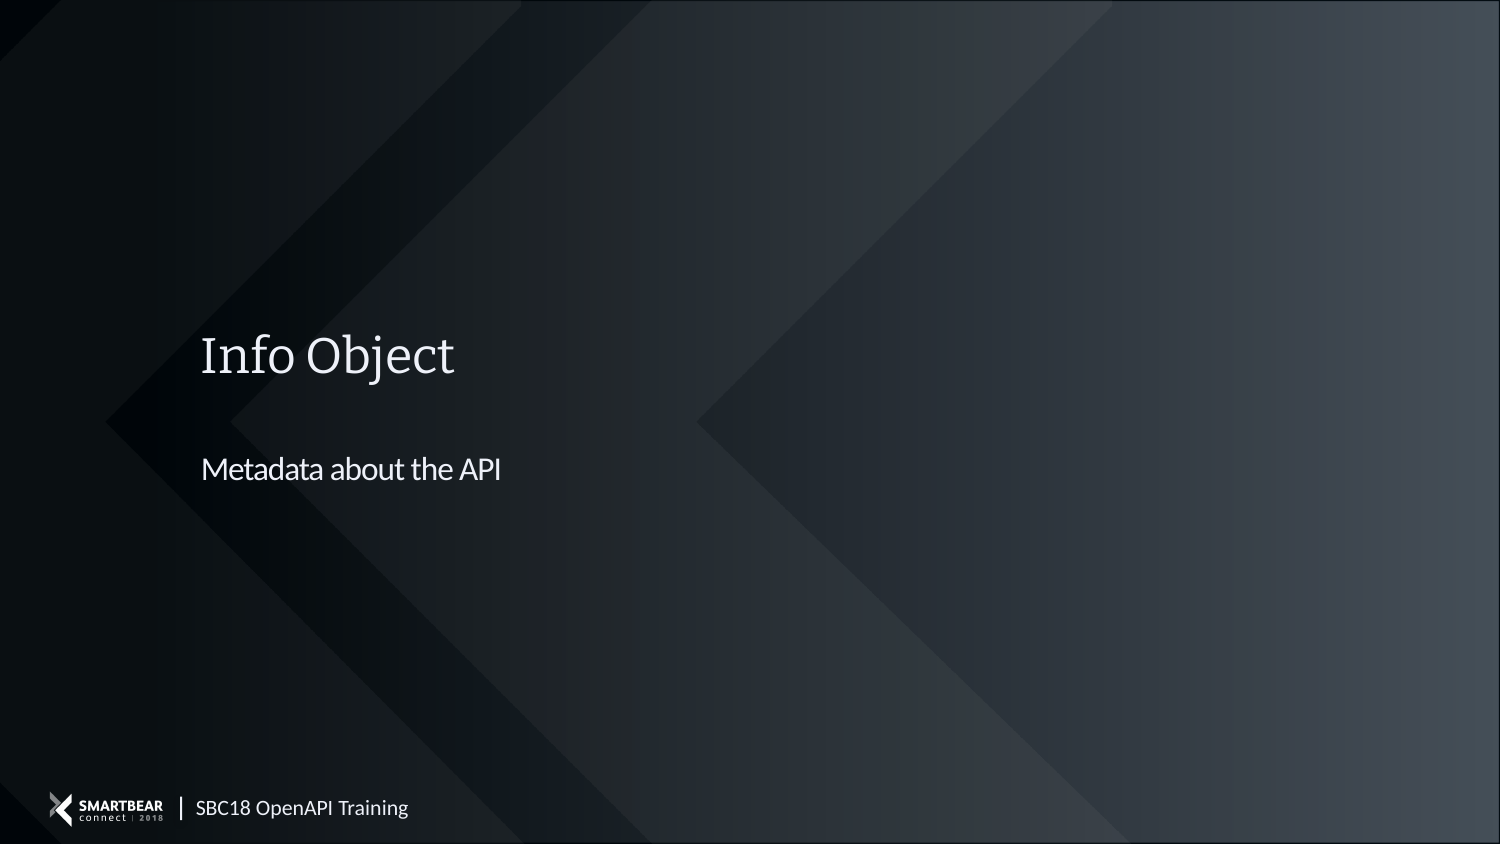

Info Object
Metadata about the API
SBC18 OpenAPI Training